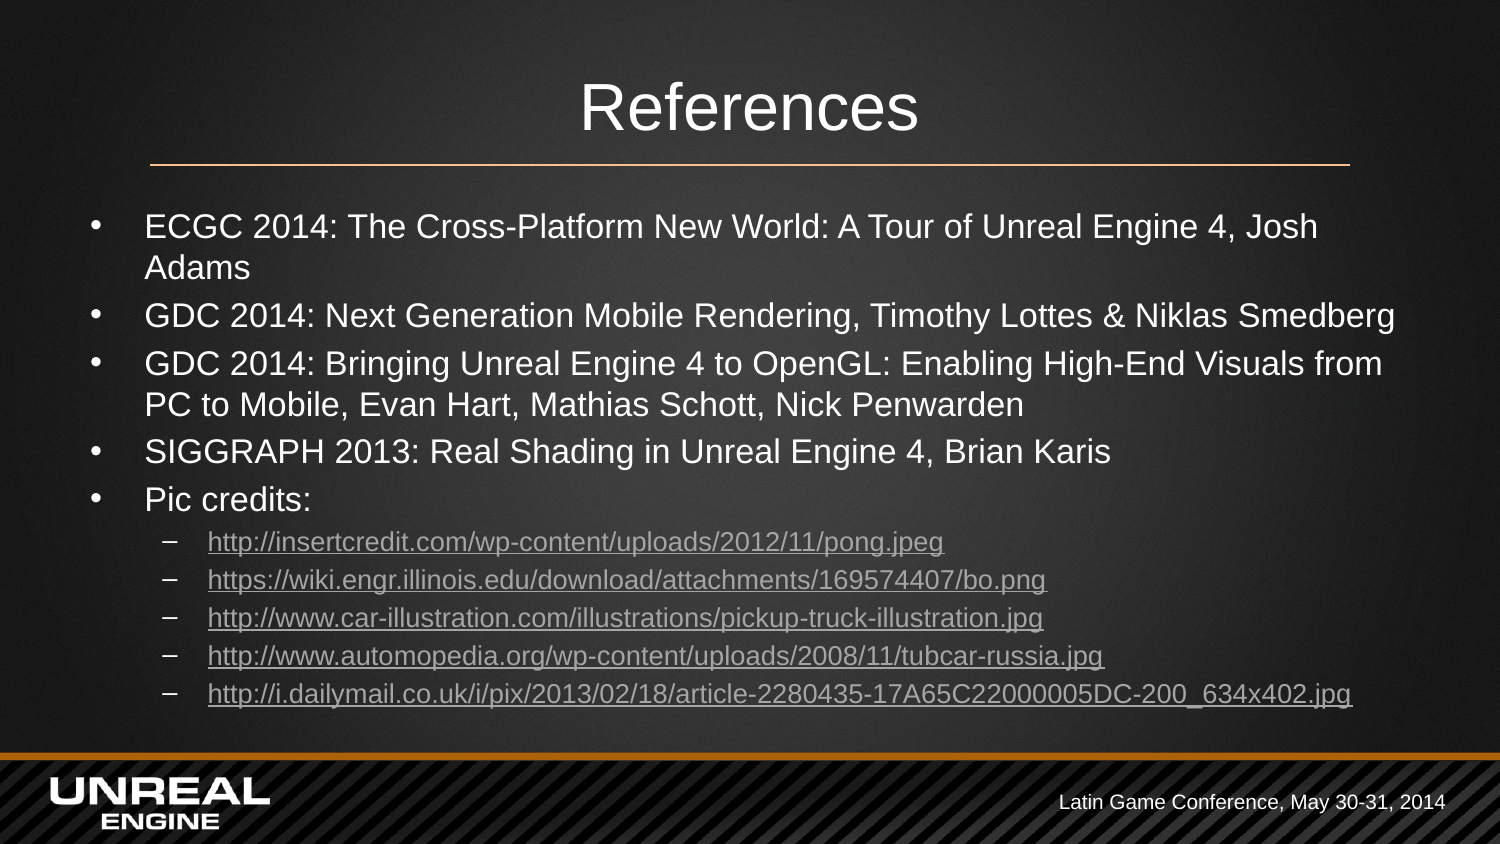

# References
ECGC 2014: The Cross-Platform New World: A Tour of Unreal Engine 4, Josh Adams
GDC 2014: Next Generation Mobile Rendering, Timothy Lottes & Niklas Smedberg
GDC 2014: Bringing Unreal Engine 4 to OpenGL: Enabling High-End Visuals from PC to Mobile, Evan Hart, Mathias Schott, Nick Penwarden
SIGGRAPH 2013: Real Shading in Unreal Engine 4, Brian Karis
Pic credits:
http://insertcredit.com/wp-content/uploads/2012/11/pong.jpeg
https://wiki.engr.illinois.edu/download/attachments/169574407/bo.png
http://www.car-illustration.com/illustrations/pickup-truck-illustration.jpg
http://www.automopedia.org/wp-content/uploads/2008/11/tubcar-russia.jpg
http://i.dailymail.co.uk/i/pix/2013/02/18/article-2280435-17A65C22000005DC-200_634x402.jpg